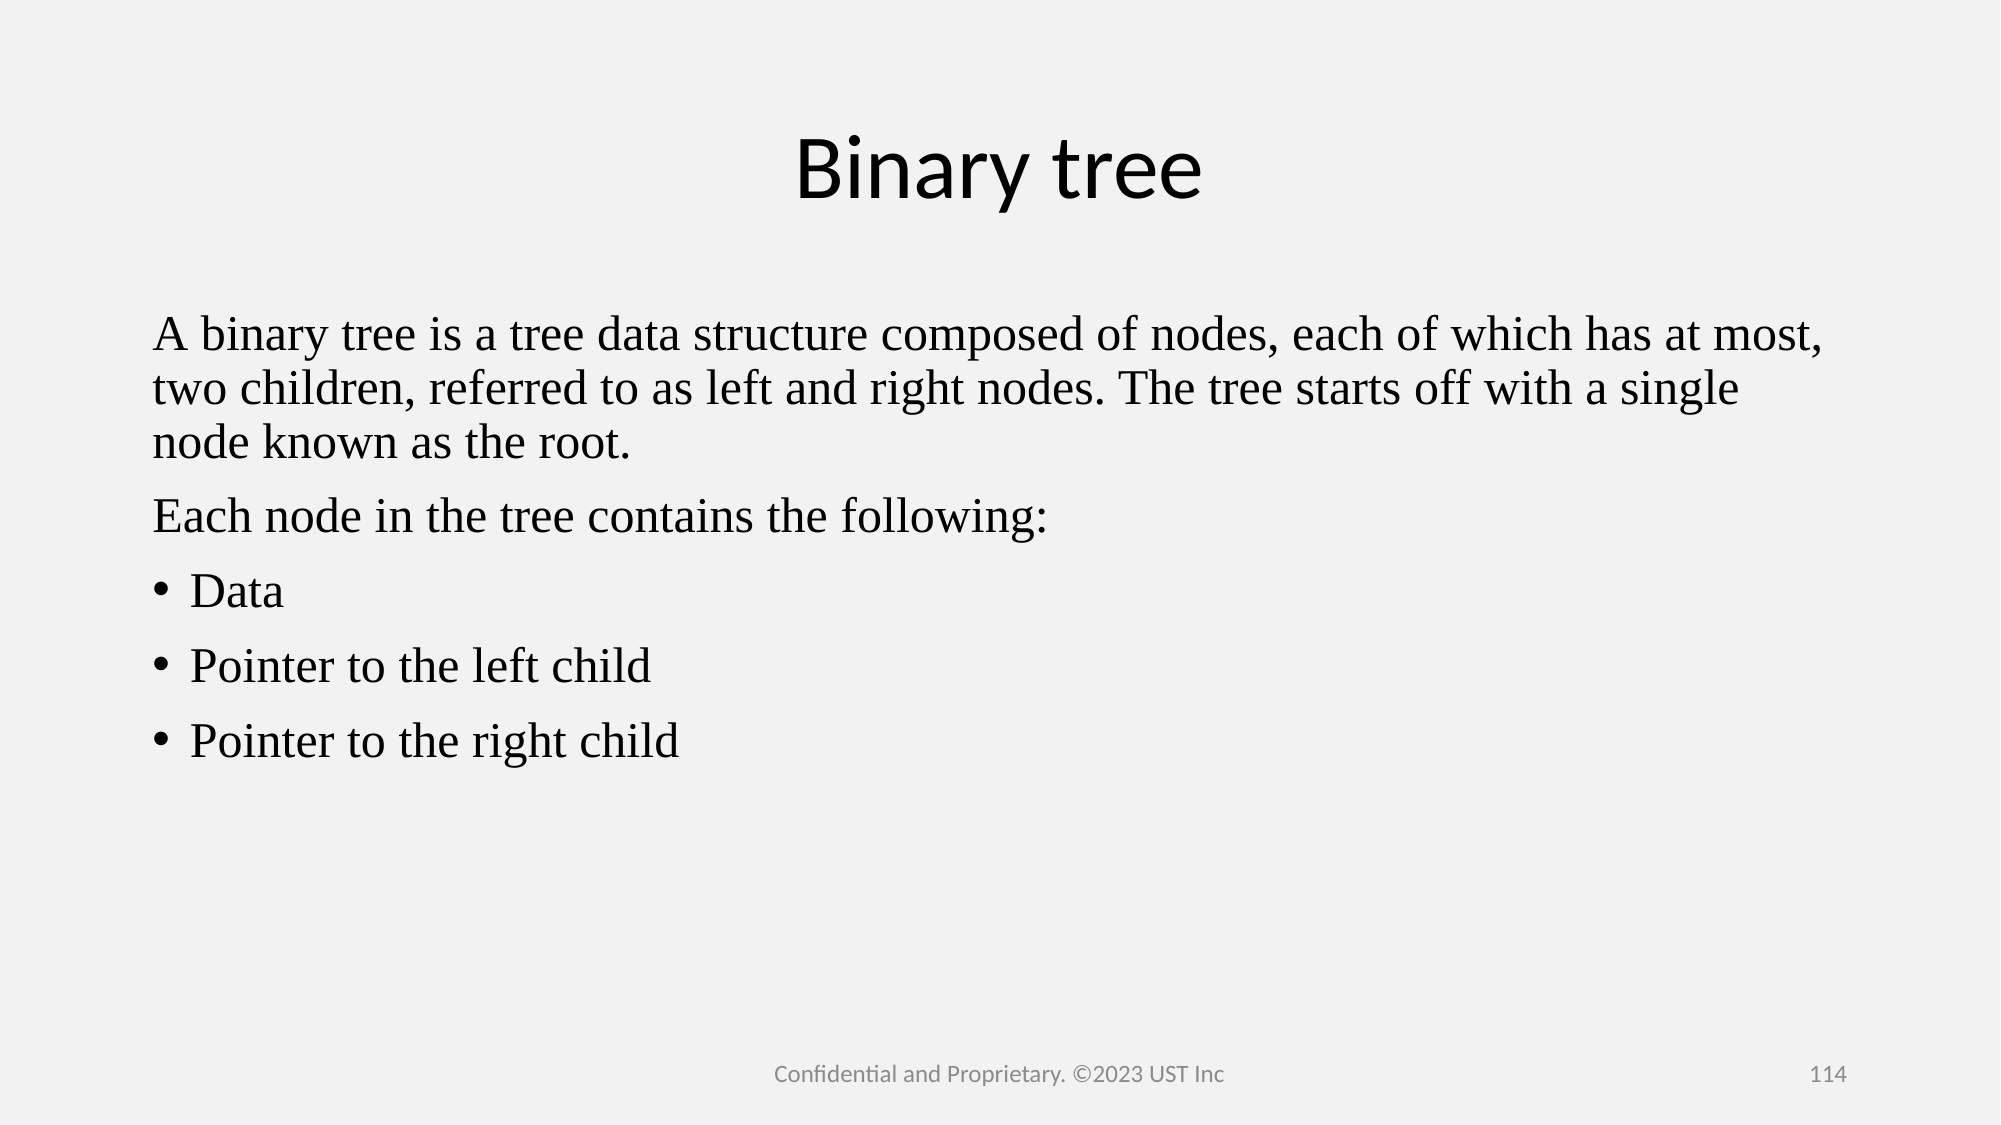

# Binary tree
A binary tree is a tree data structure composed of nodes, each of which has at most, two children, referred to as left and right nodes. The tree starts off with a single node known as the root.
Each node in the tree contains the following:
Data
Pointer to the left child
Pointer to the right child

Confidential and Proprietary. ©2023 UST Inc
114